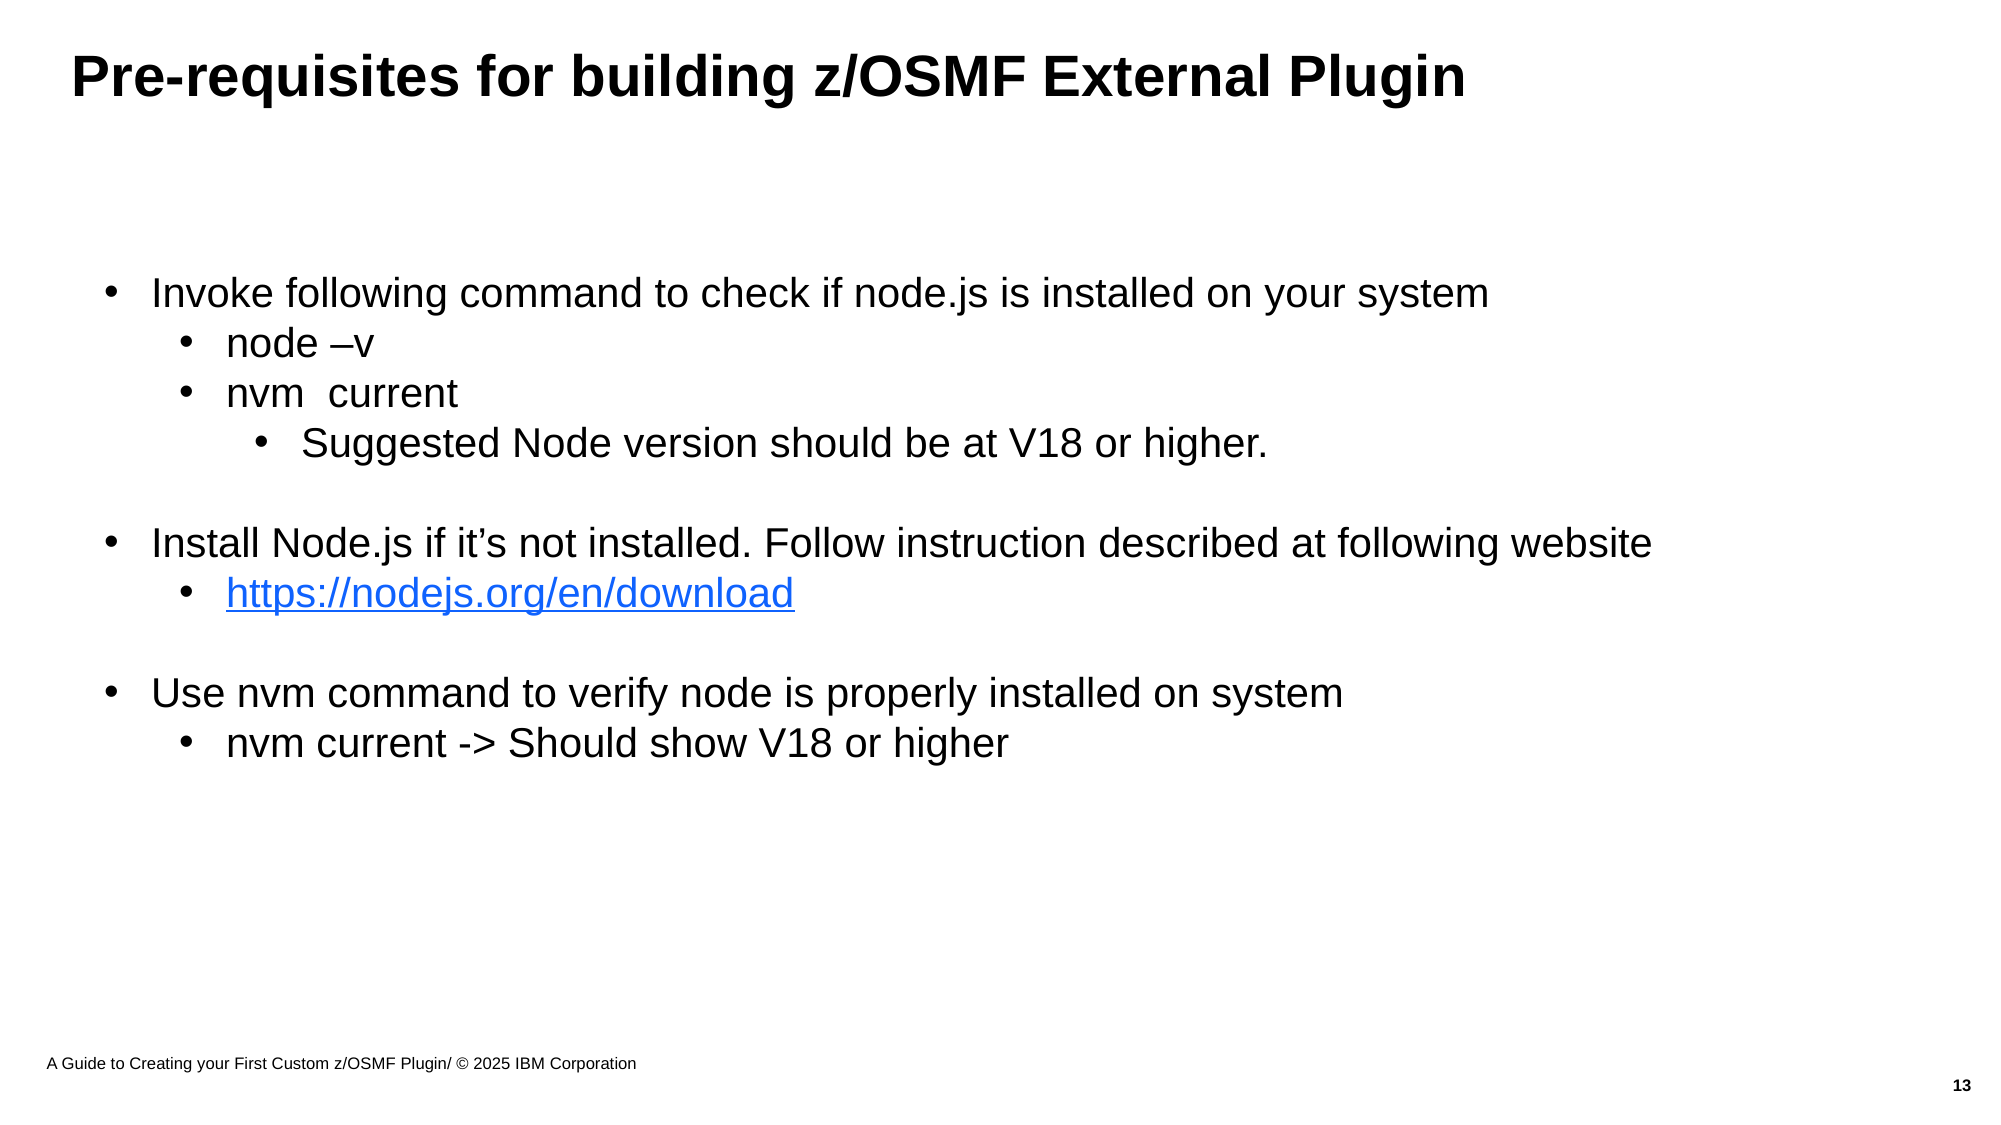

# Pre-requisites for building z/OSMF External Plugin
Invoke following command to check if node.js is installed on your system
node –v
nvm  current
Suggested Node version should be at V18 or higher.
Install Node.js if it’s not installed. Follow instruction described at following website
https://nodejs.org/en/download

Use nvm command to verify node is properly installed on system
nvm current -> Should show V18 or higher
A Guide to Creating your First Custom z/OSMF Plugin/ © 2025 IBM Corporation

13